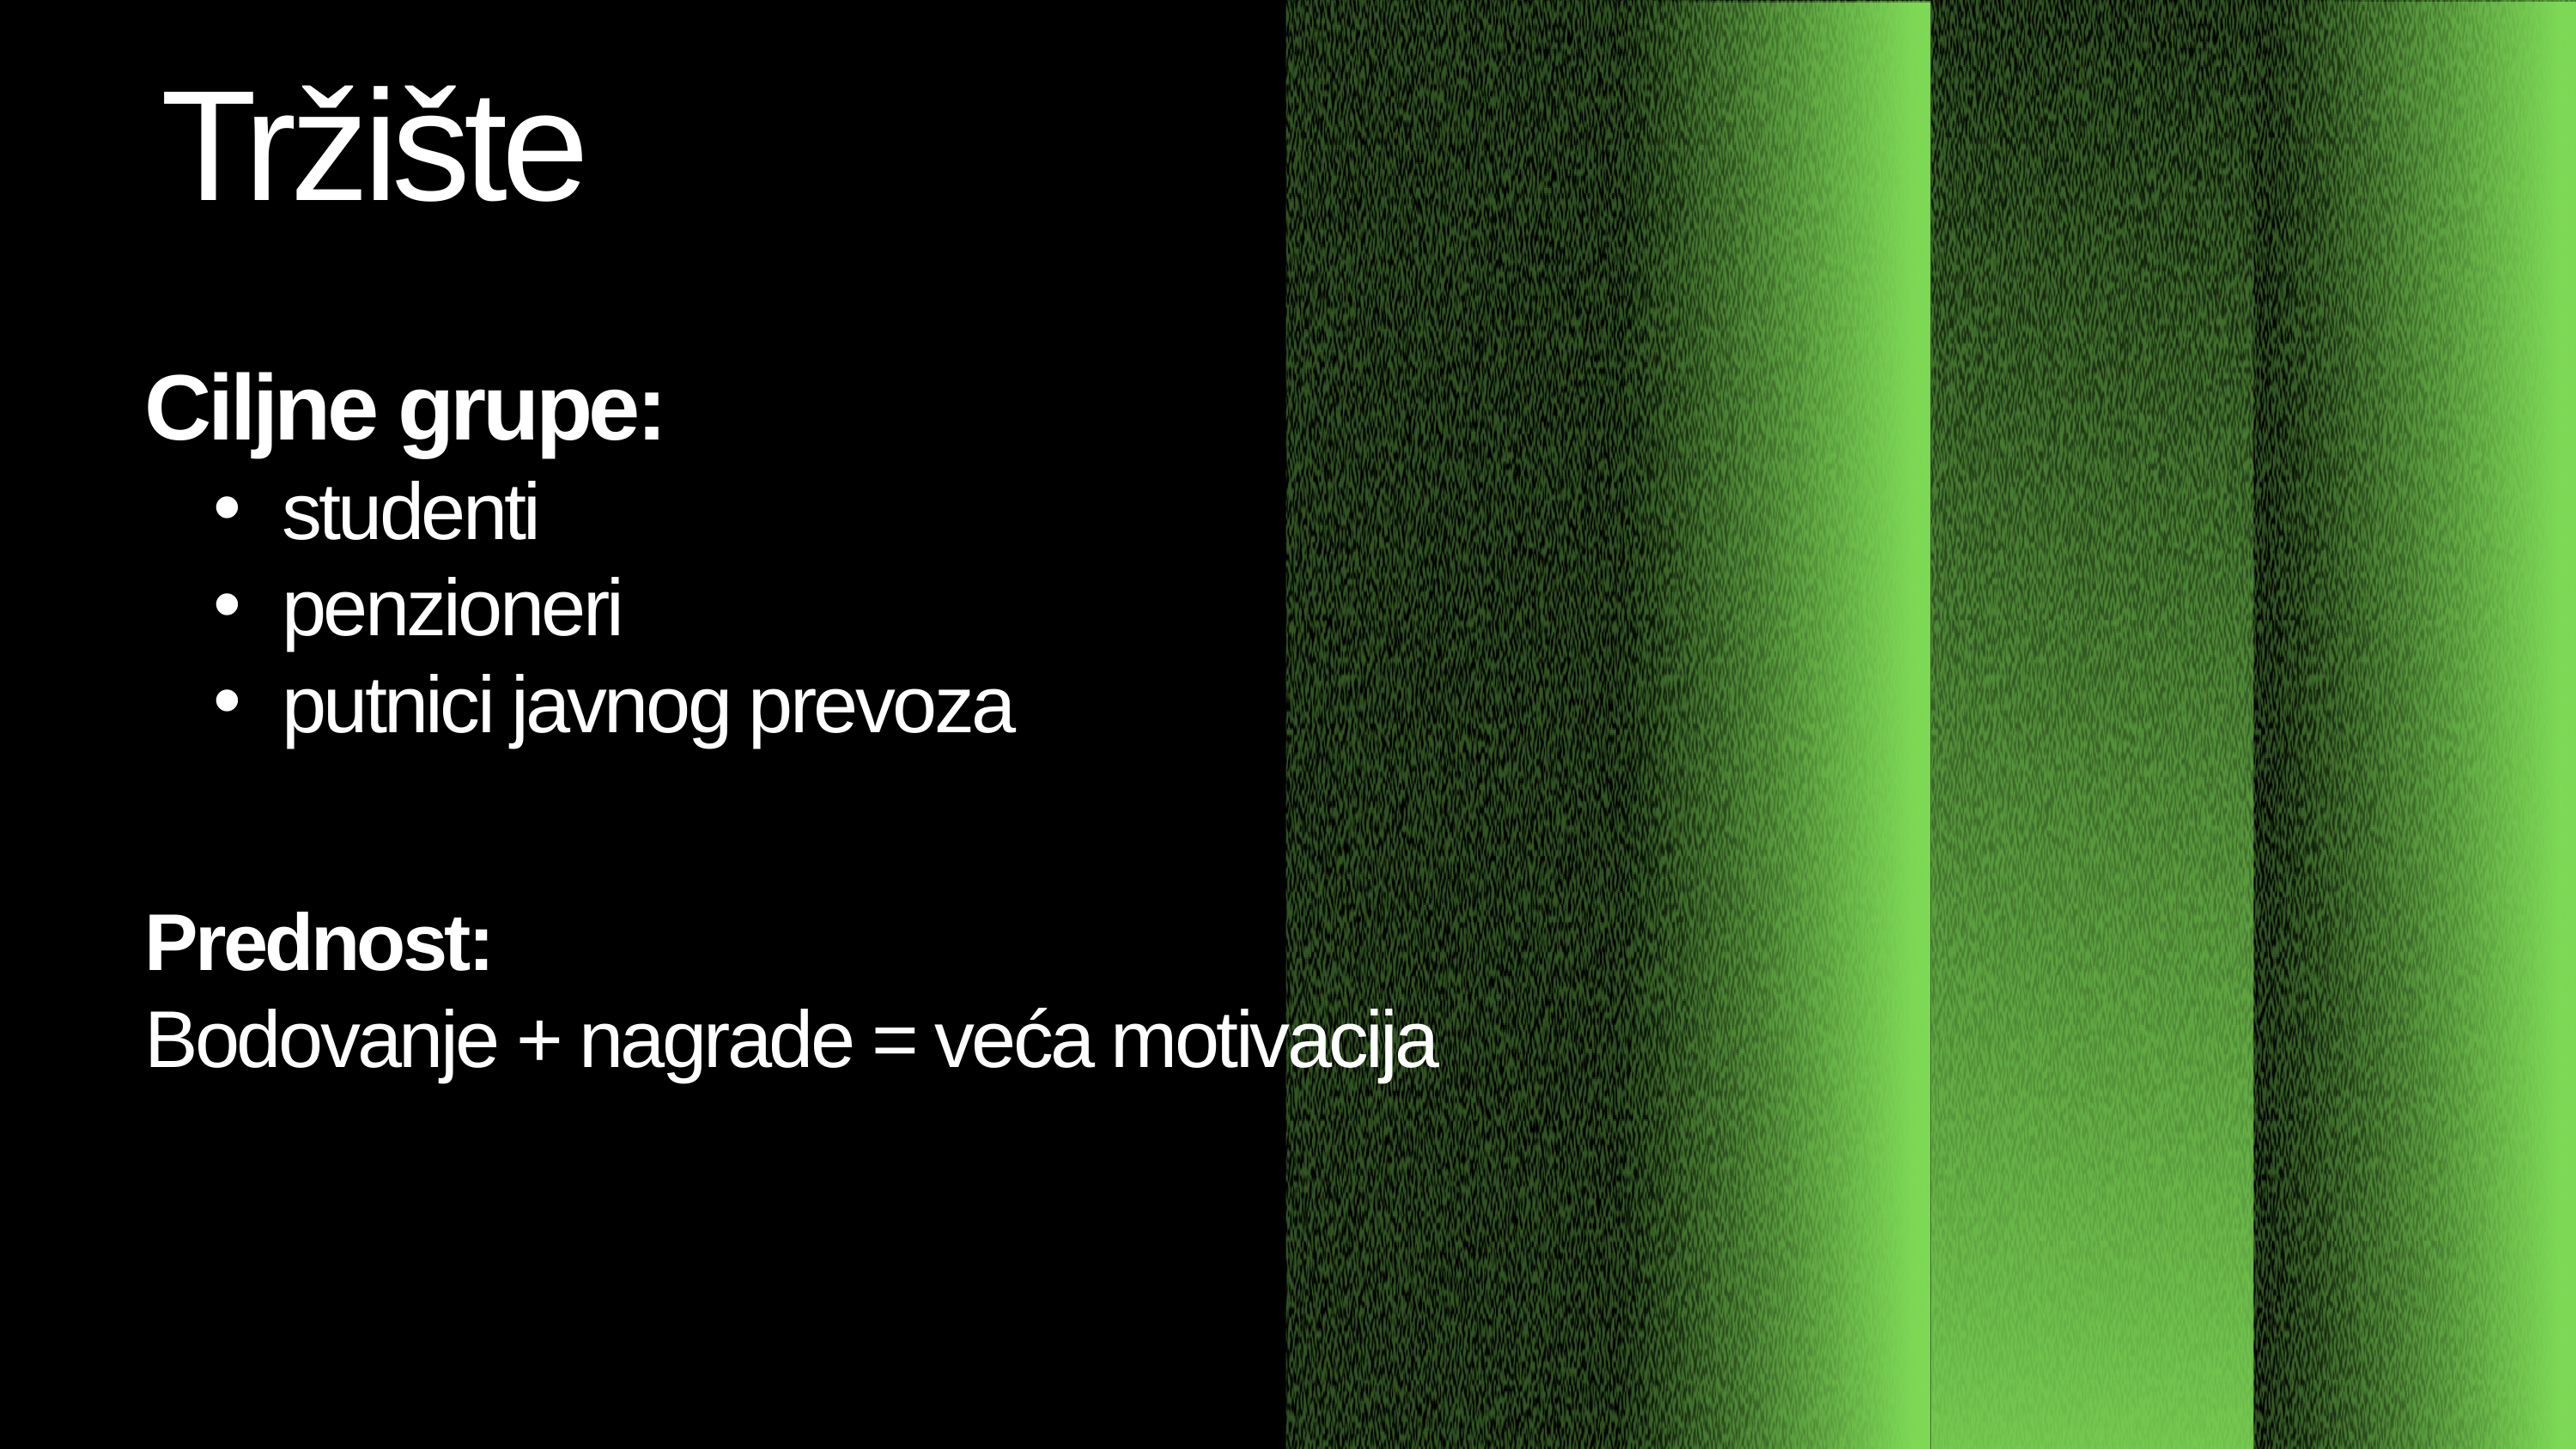

Tržište
Ciljne grupe:
studenti
penzioneri
putnici javnog prevoza
Prednost:
Bodovanje + nagrade = veća motivacija